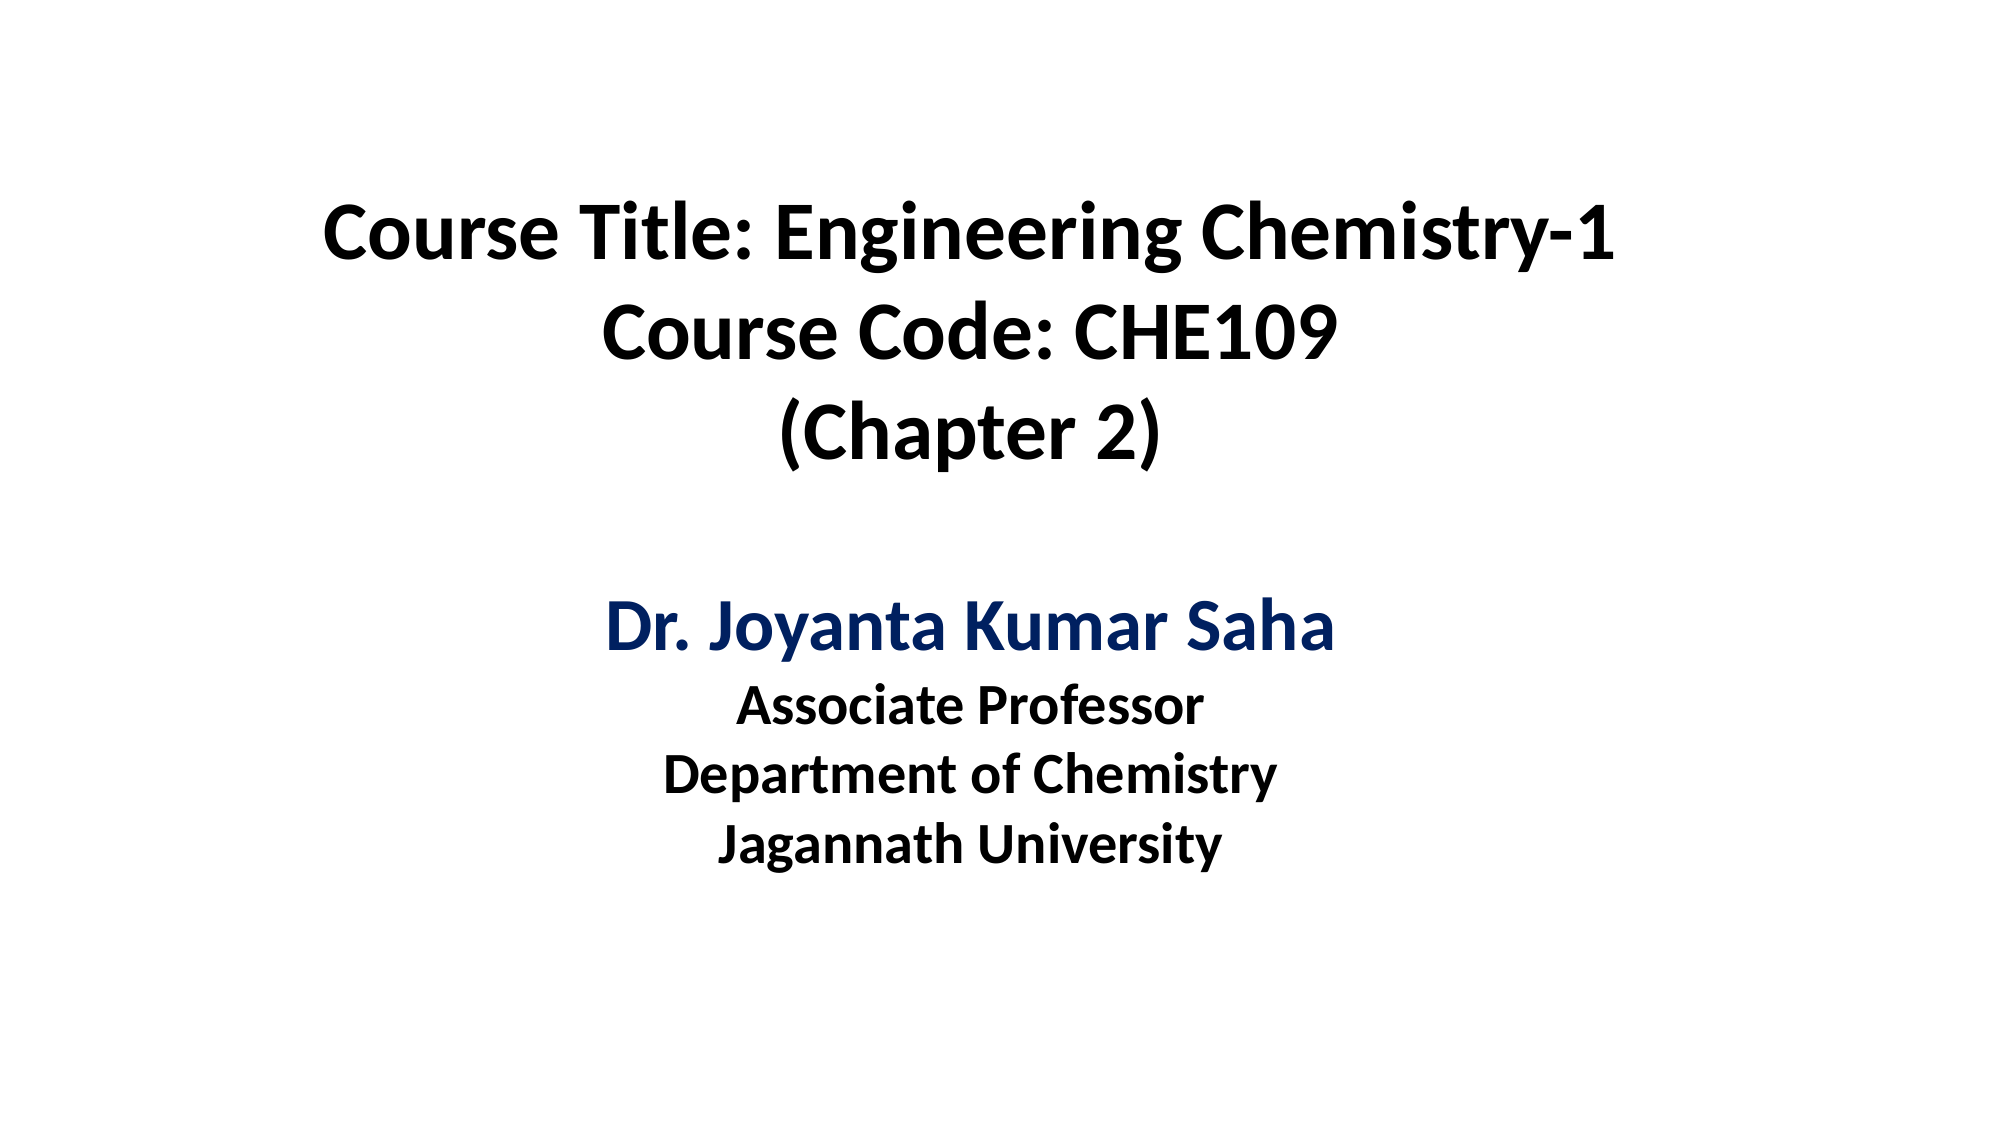

Course Title: Engineering Chemistry-1
Course Code: CHE109
(Chapter 2)

Dr. Joyanta Kumar Saha
Associate Professor
Department of Chemistry
Jagannath University